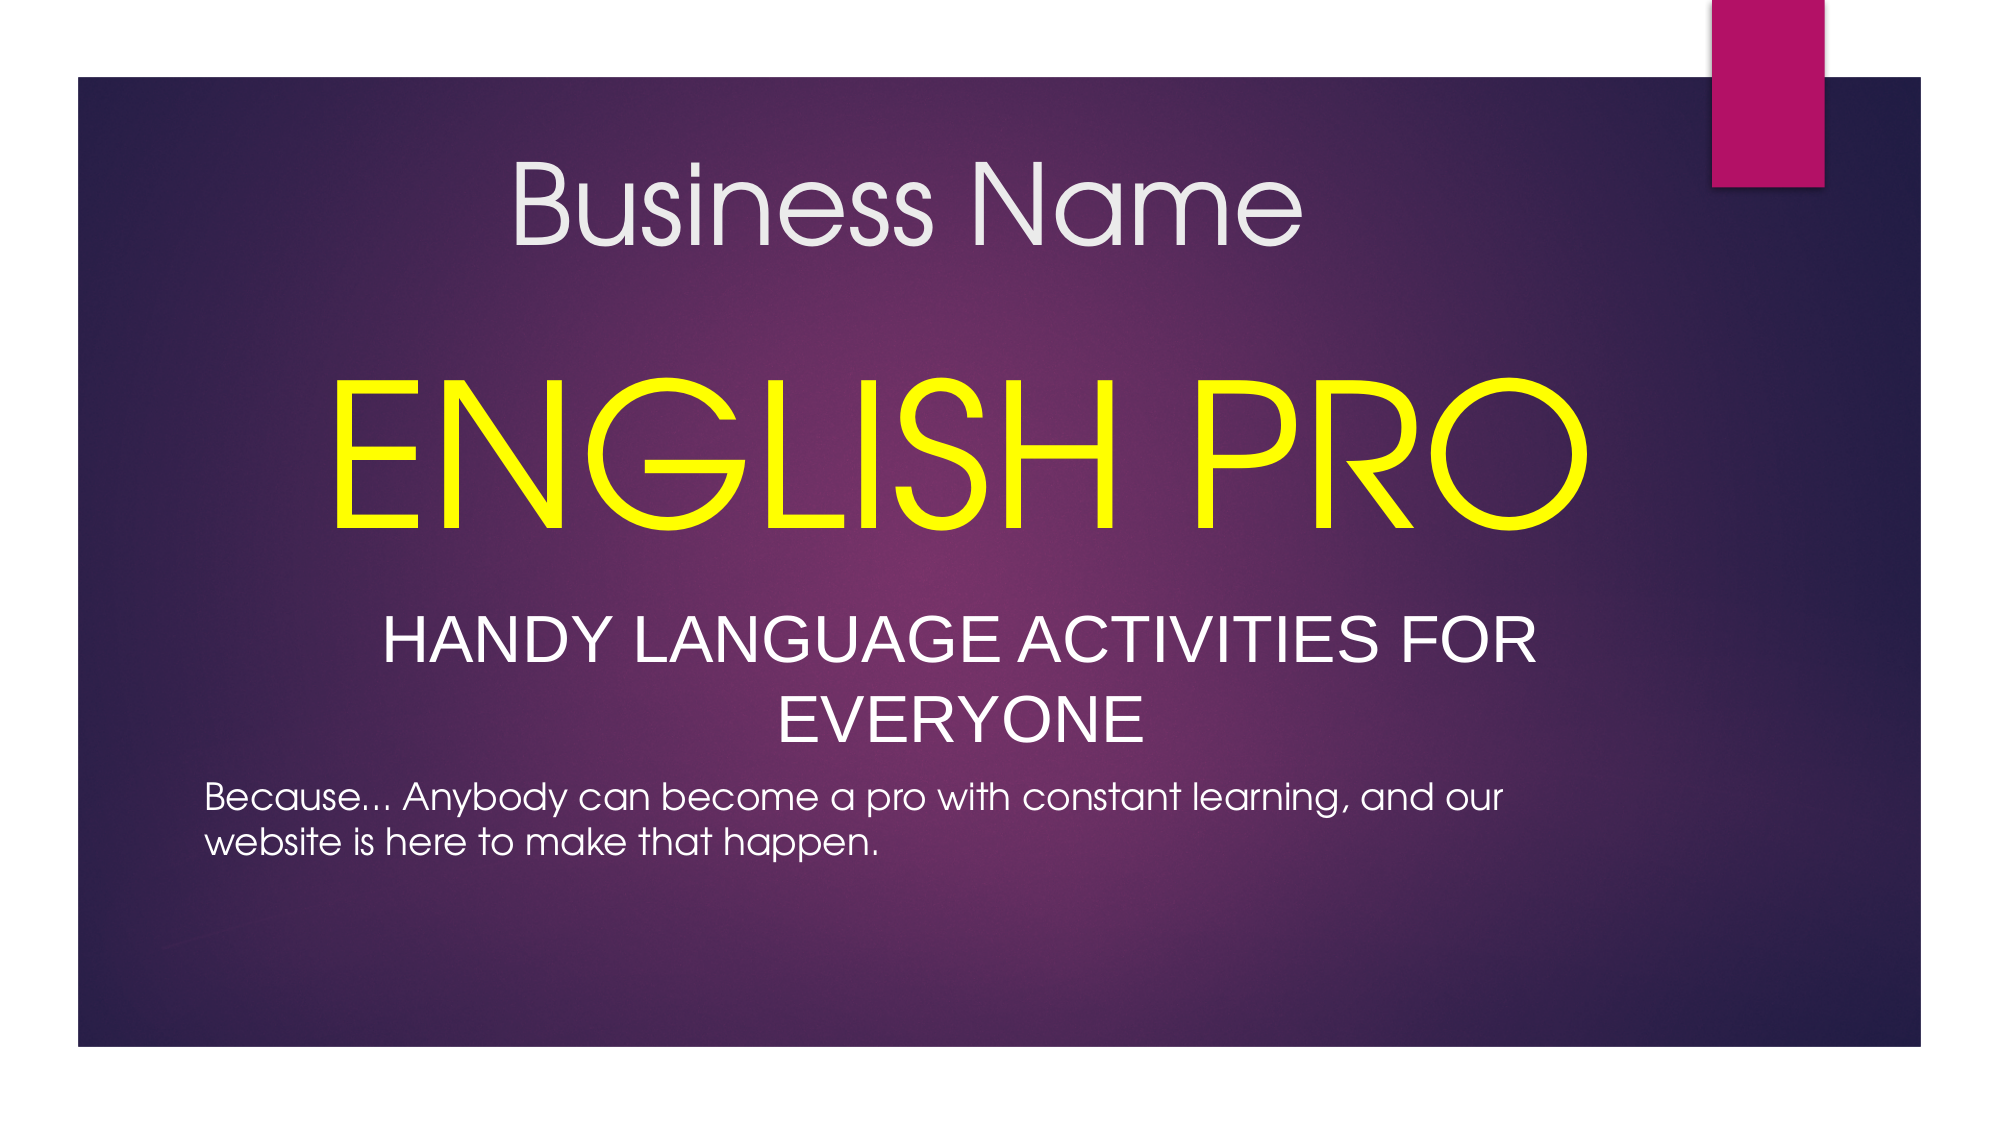

Business Name
# ENGLISH PRO
Handy Language activities for everyone

Because… Anybody can become a pro with constant learning, and our website is here to make that happen.